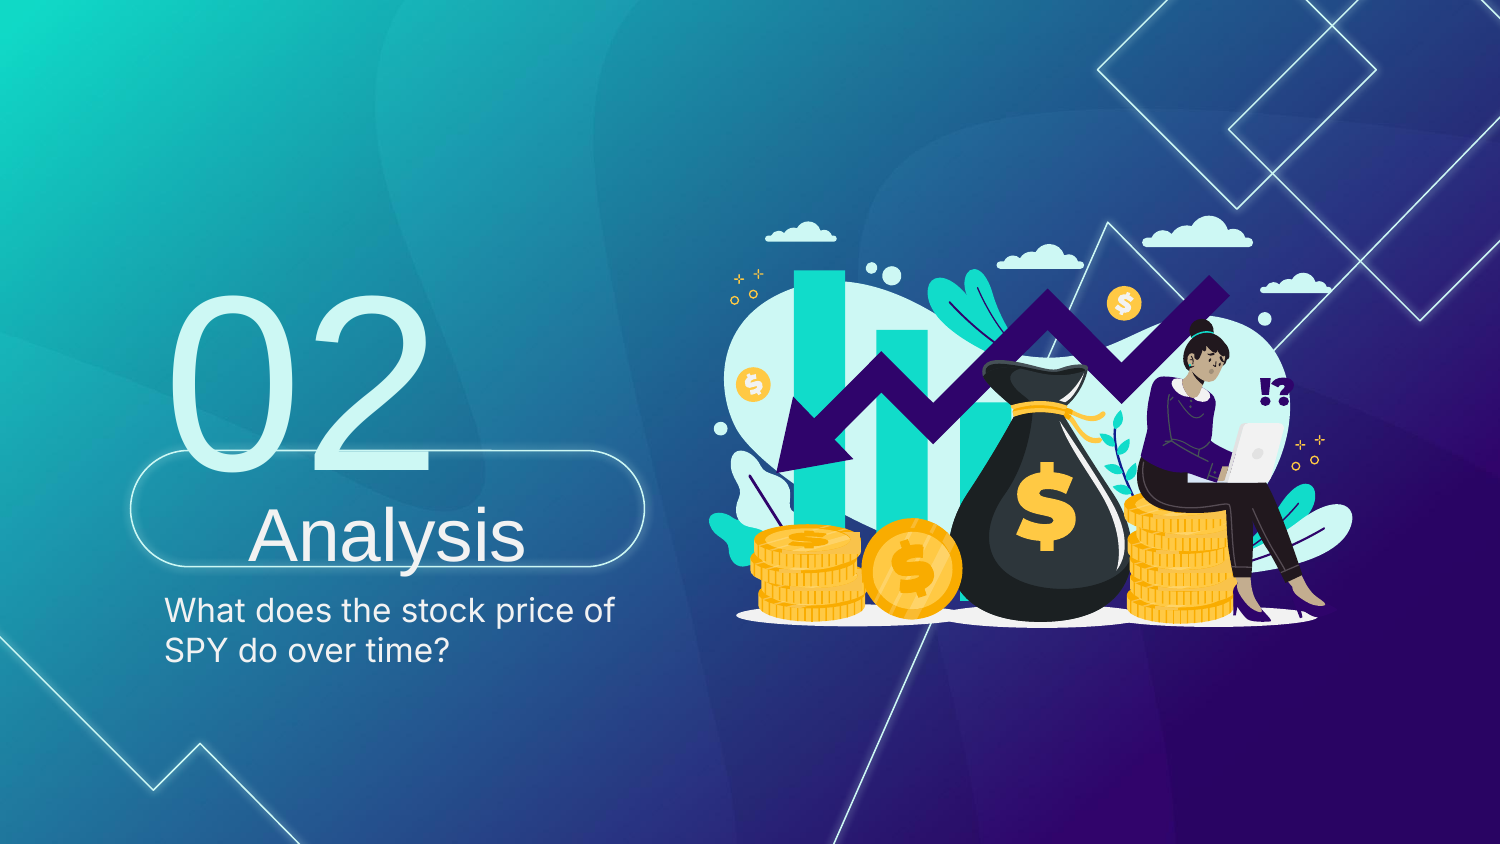

02

# Analysis
What does the stock price of SPY do over time?